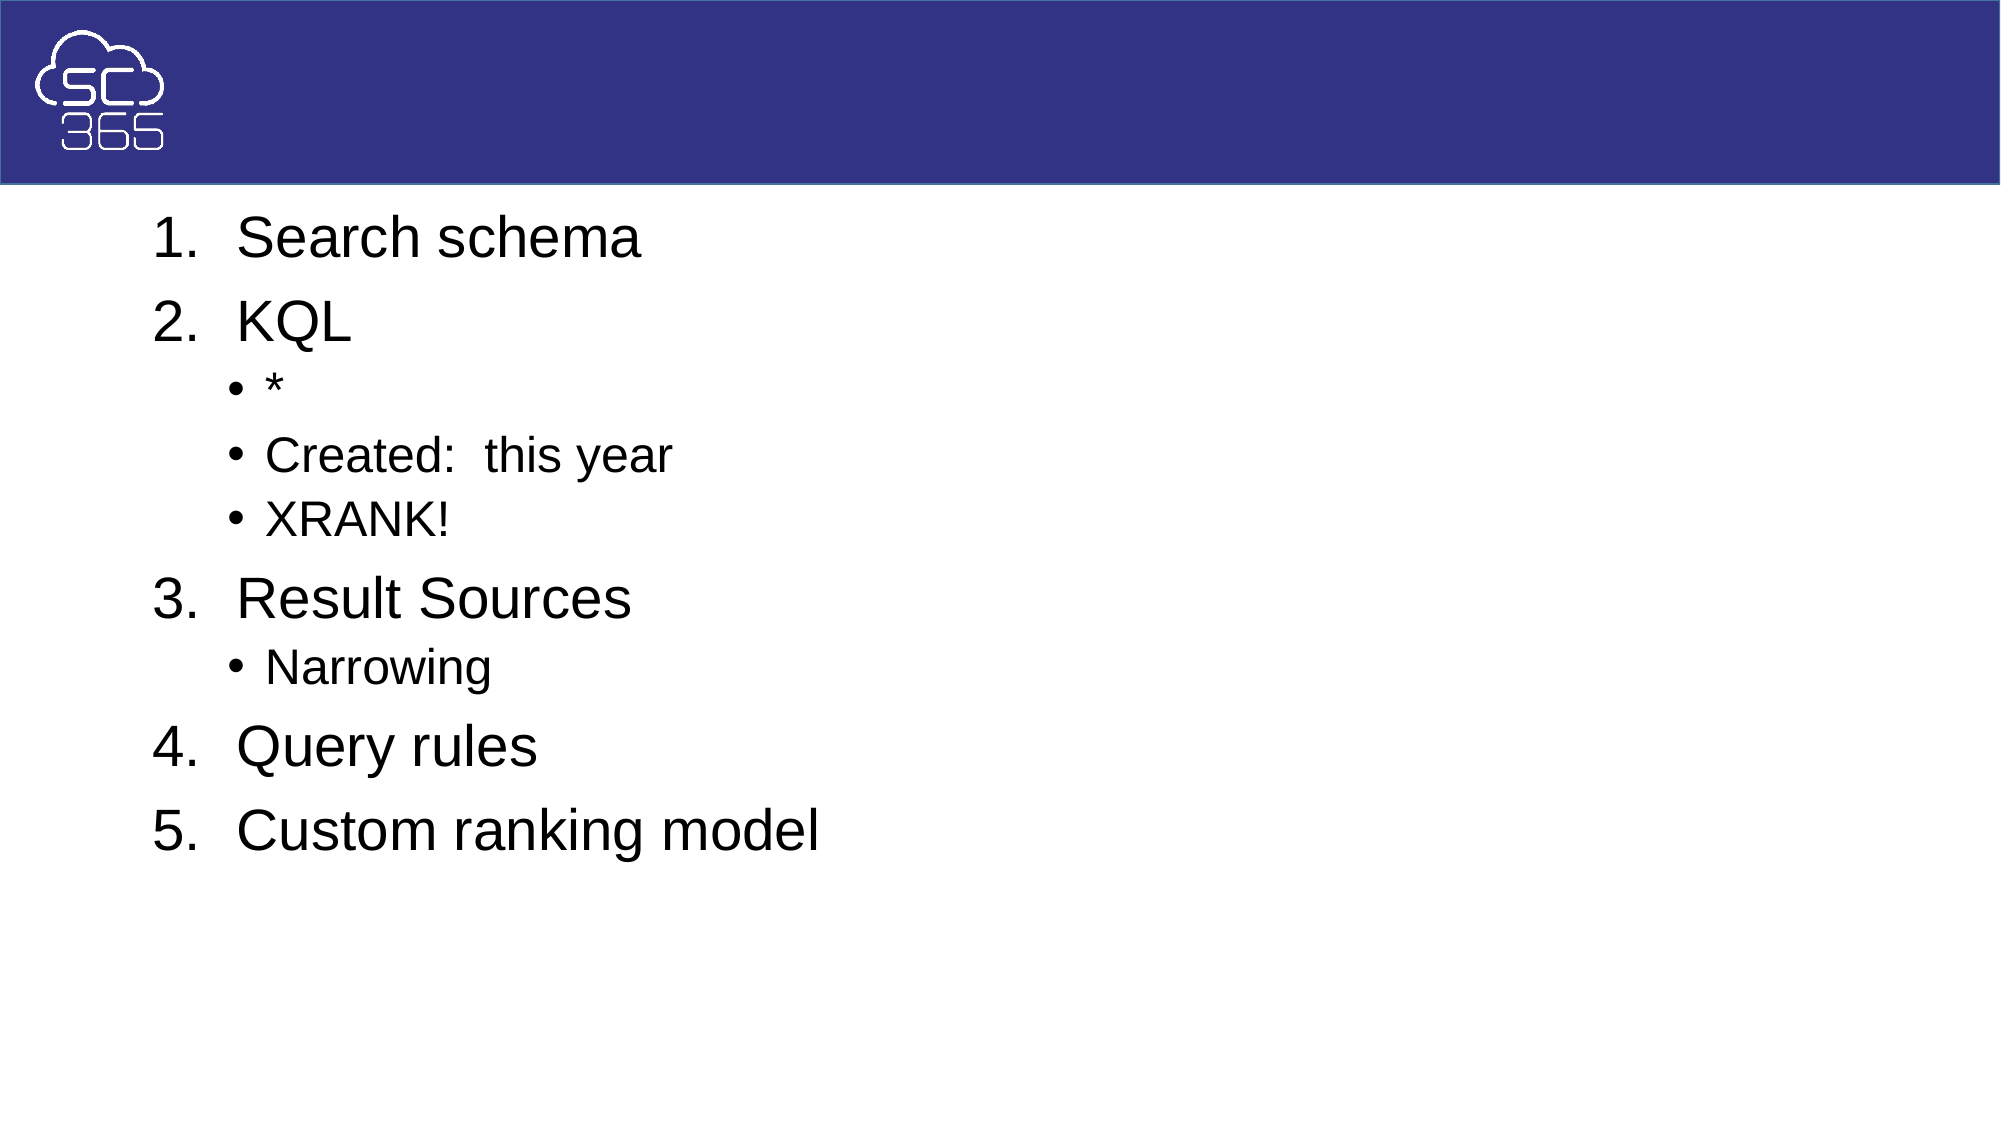

#
Search schema
KQL
*
Created:  this year
XRANK!
Result Sources
Narrowing
Query rules
Custom ranking model